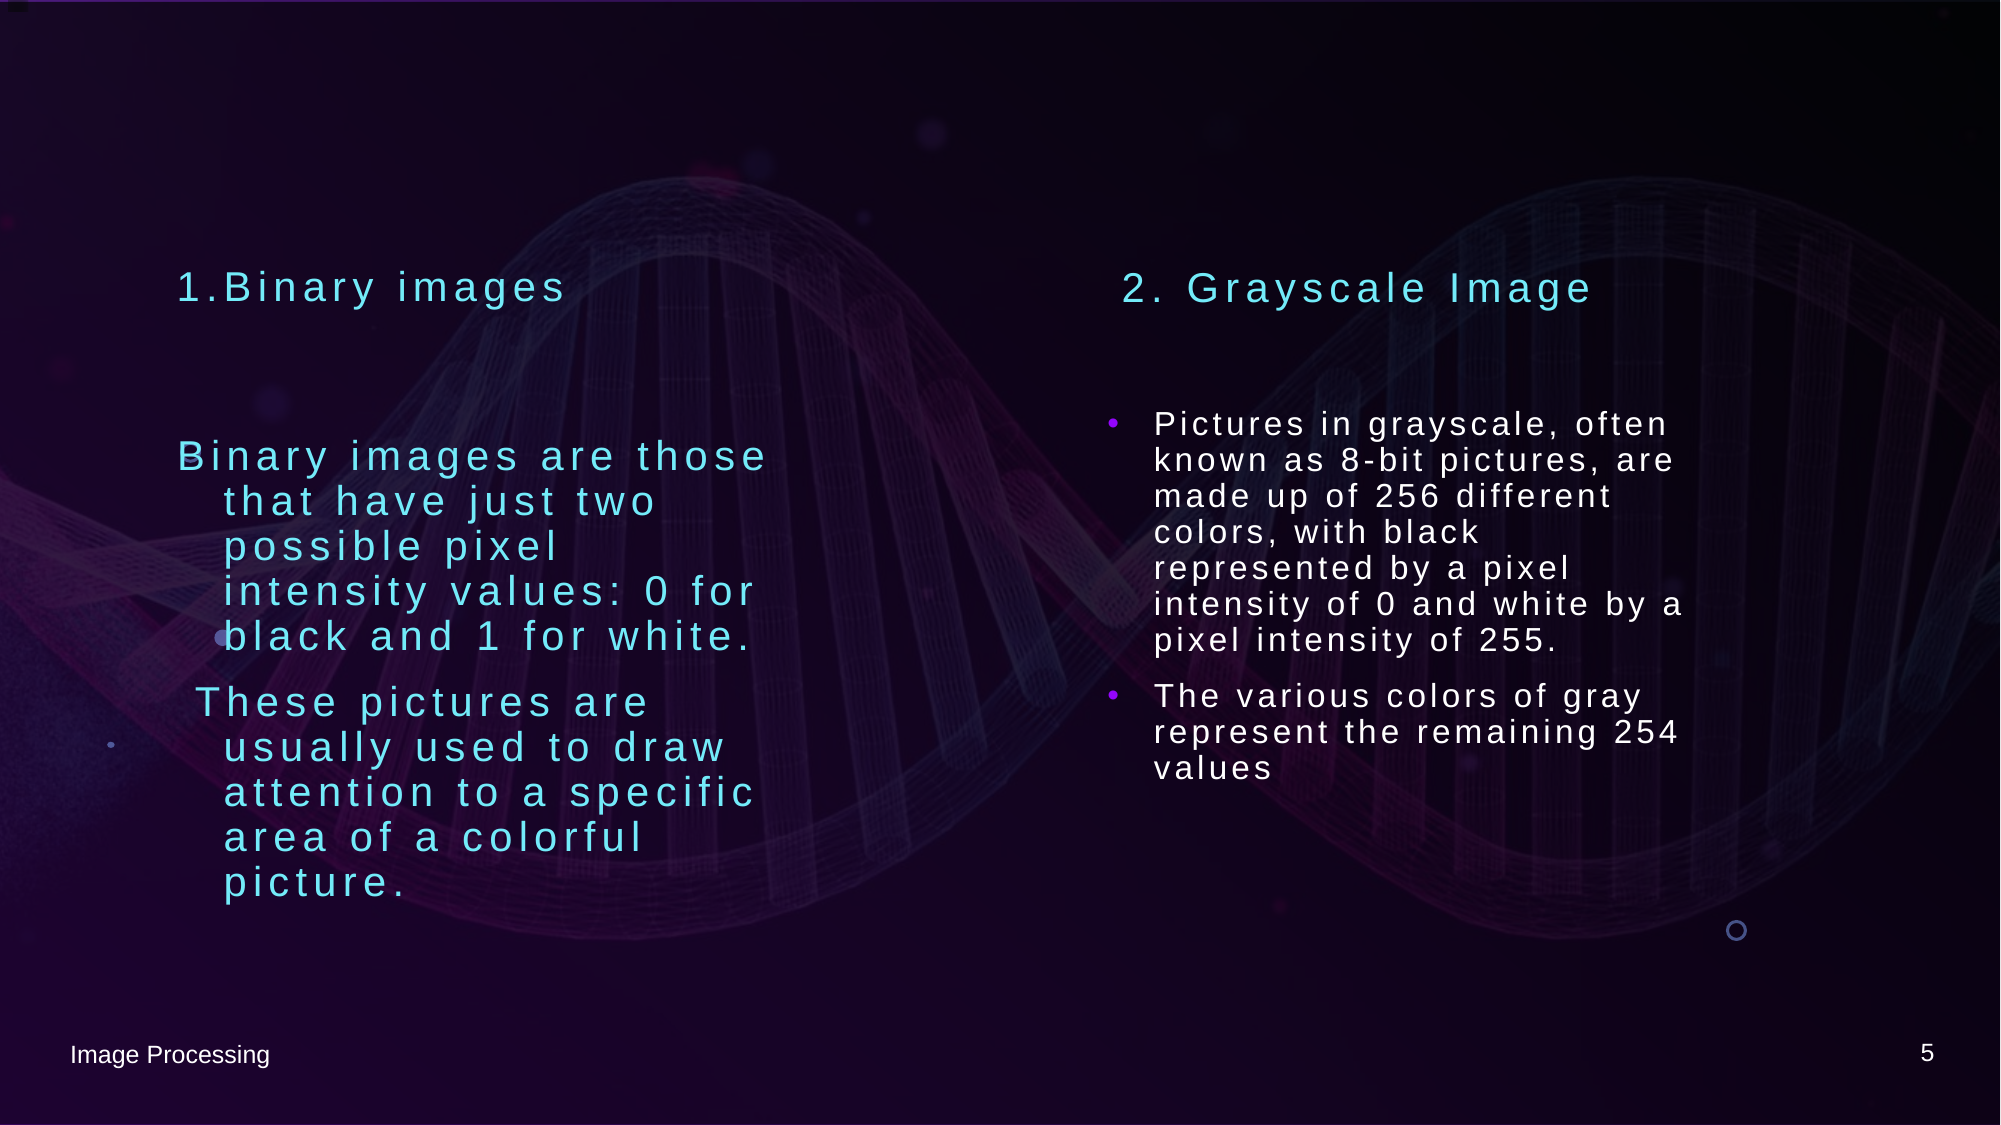

2. Grayscale Image
1.Binary images
Pictures in grayscale, often known as 8-bit pictures, are made up of 256 different colors, with black represented by a pixel intensity of 0 and white by a pixel intensity of 255.
The various colors of gray represent the remaining 254 values
Binary images are those that have just two possible pixel intensity values: 0 for black and 1 for white.
 These pictures are usually used to draw attention to a specific area of a colorful picture.

5
Image Processing